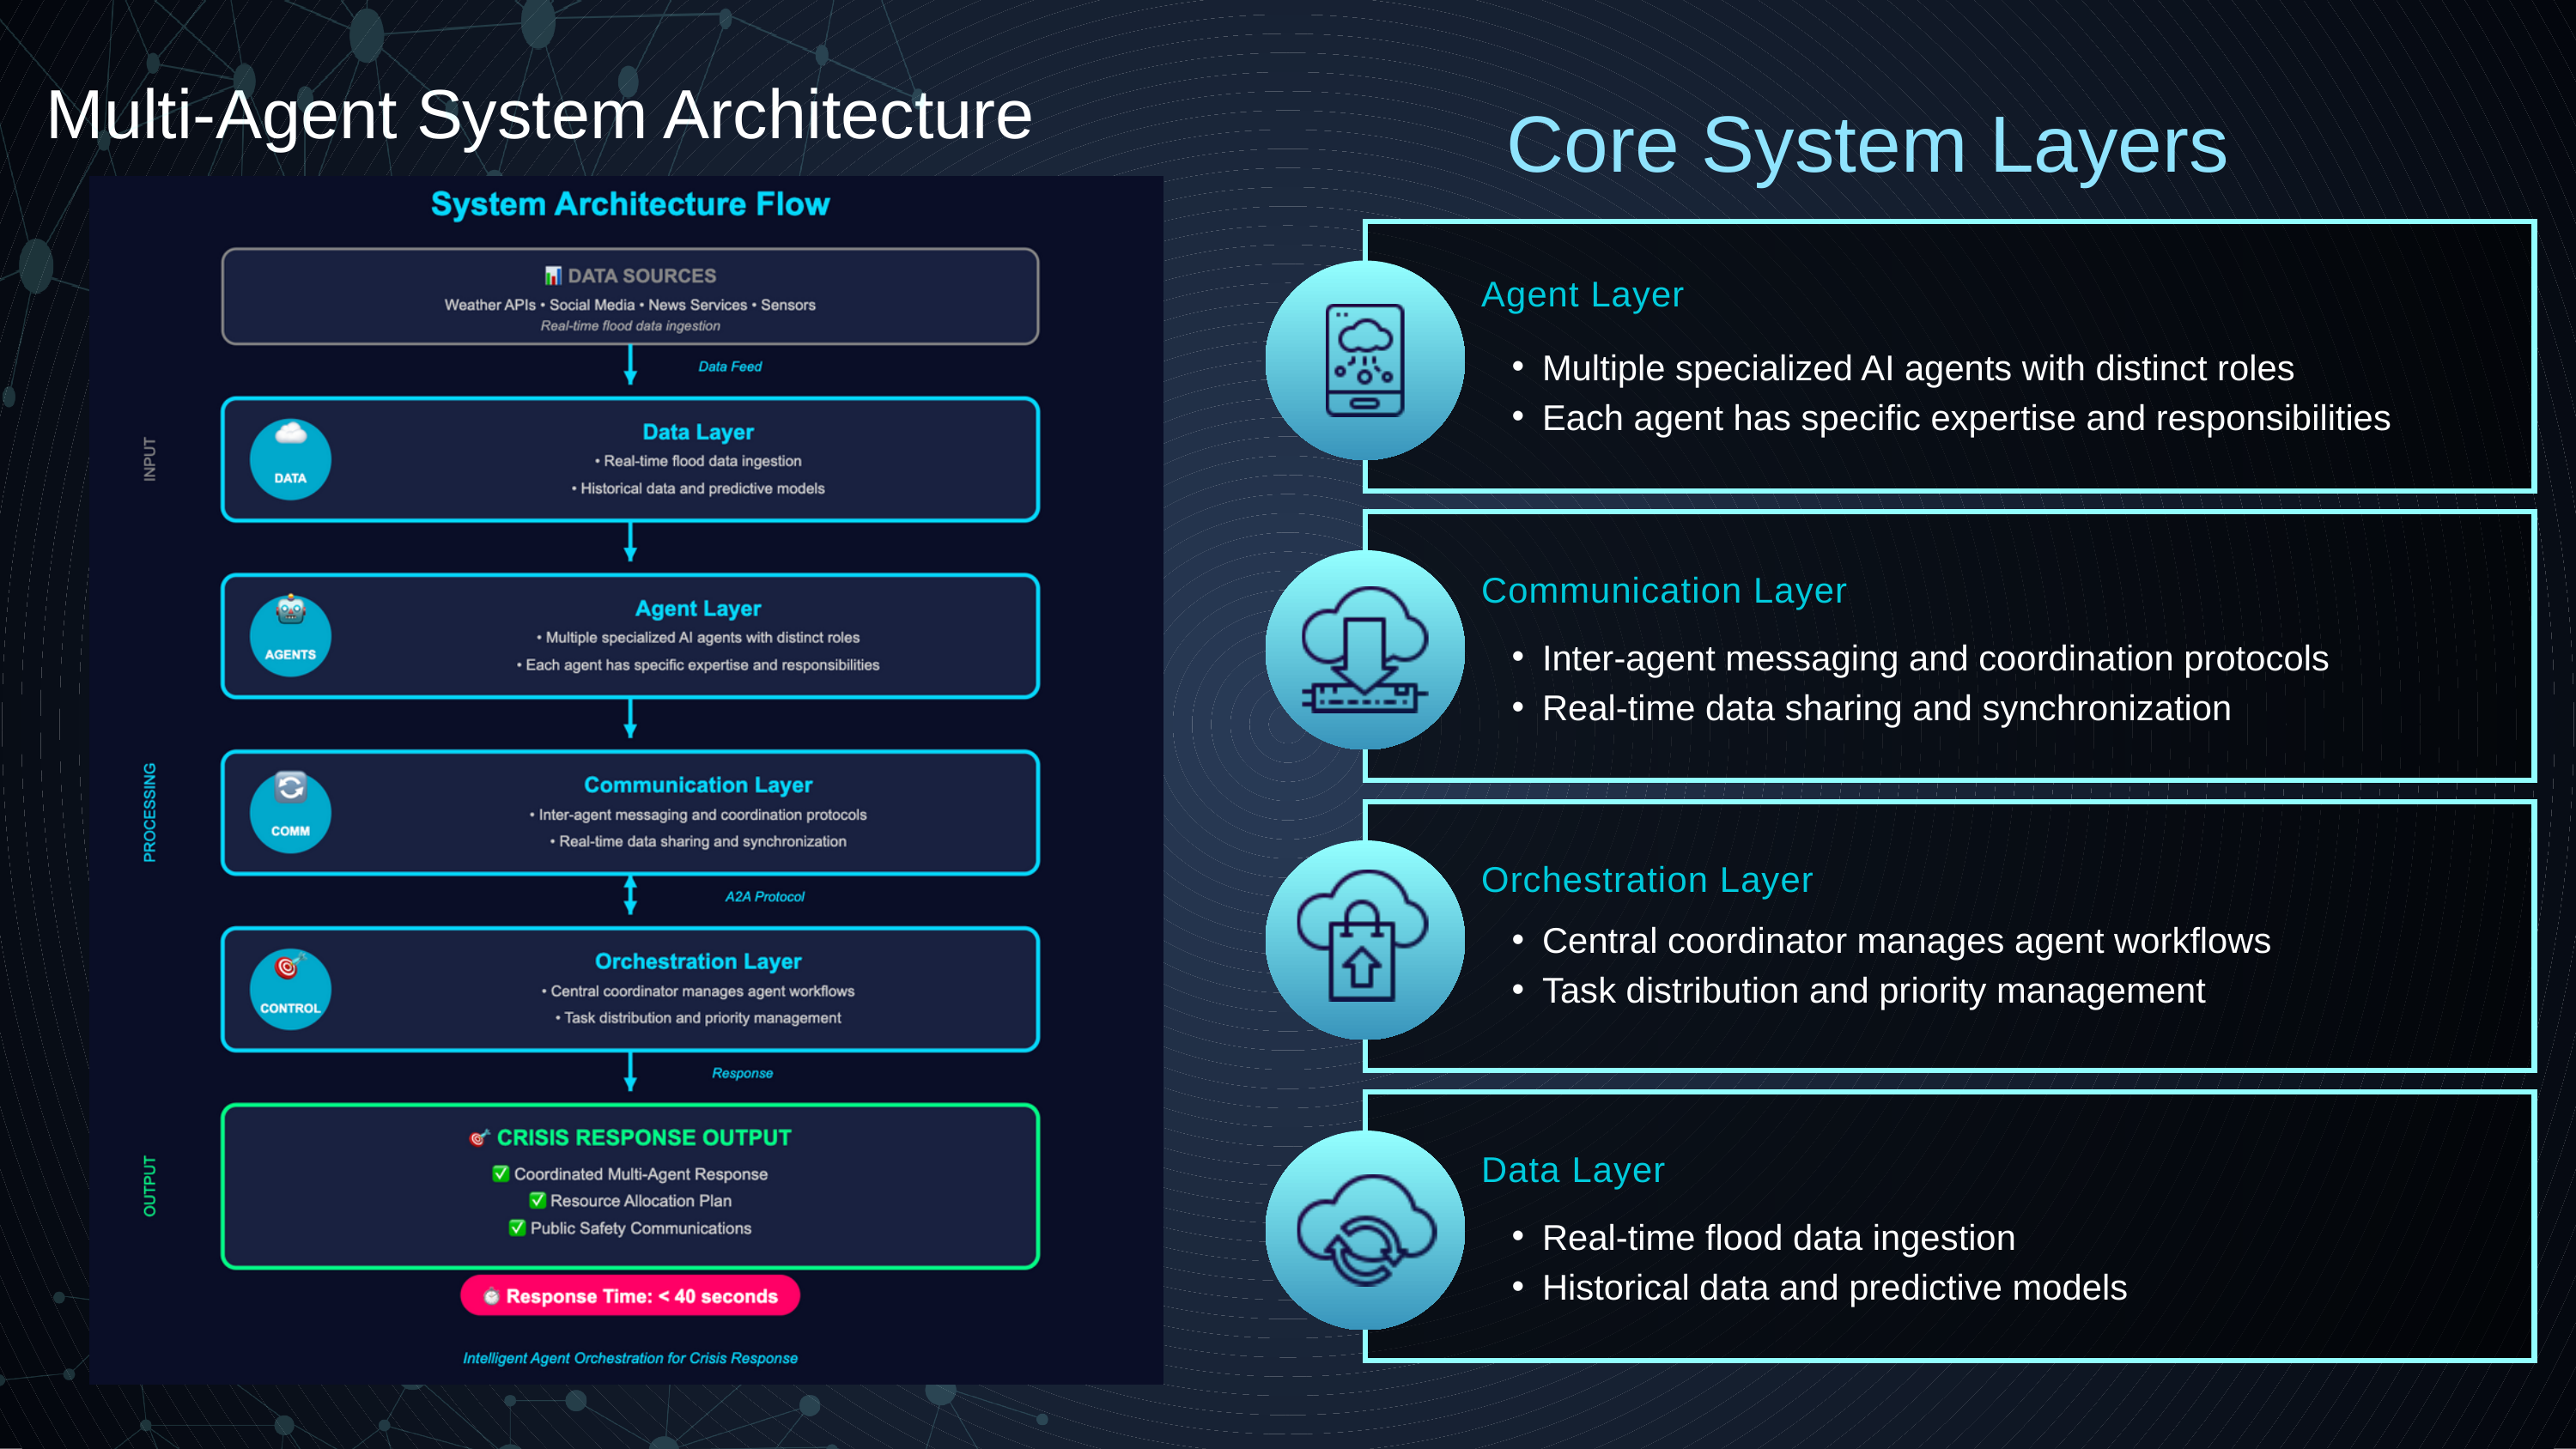

Multi-Agent System Architecture
Core System Layers

Agent Layer

Multiple specialized AI agents with distinct roles
Each agent has specific expertise and responsibilities

Communication Layer

Inter-agent messaging and coordination protocols
Real-time data sharing and synchronization

Orchestration Layer

Central coordinator manages agent workflows
Task distribution and priority management

Data Layer

Real-time flood data ingestion
Historical data and predictive models